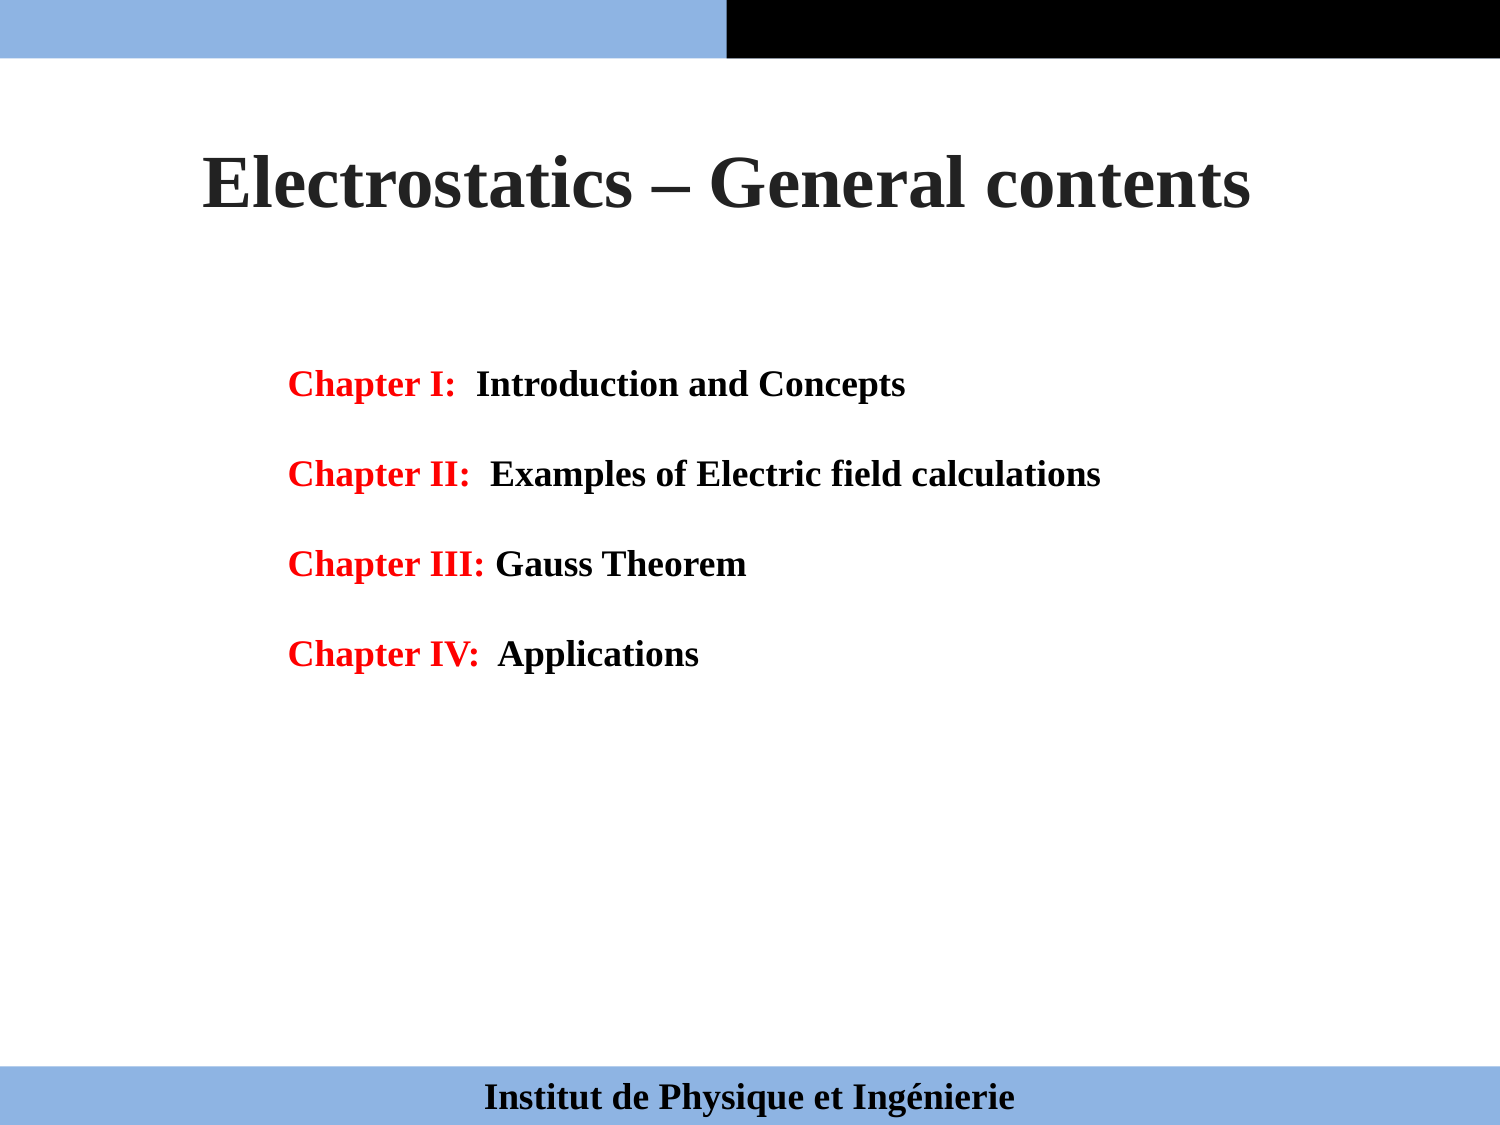

Electrostatics – General contents

Chapter I:  Introduction and Concepts

Chapter II:  Examples of Electric field calculations

Chapter III: Gauss Theorem

Chapter IV:  Applications
      Institut de Physique et Ingénierie